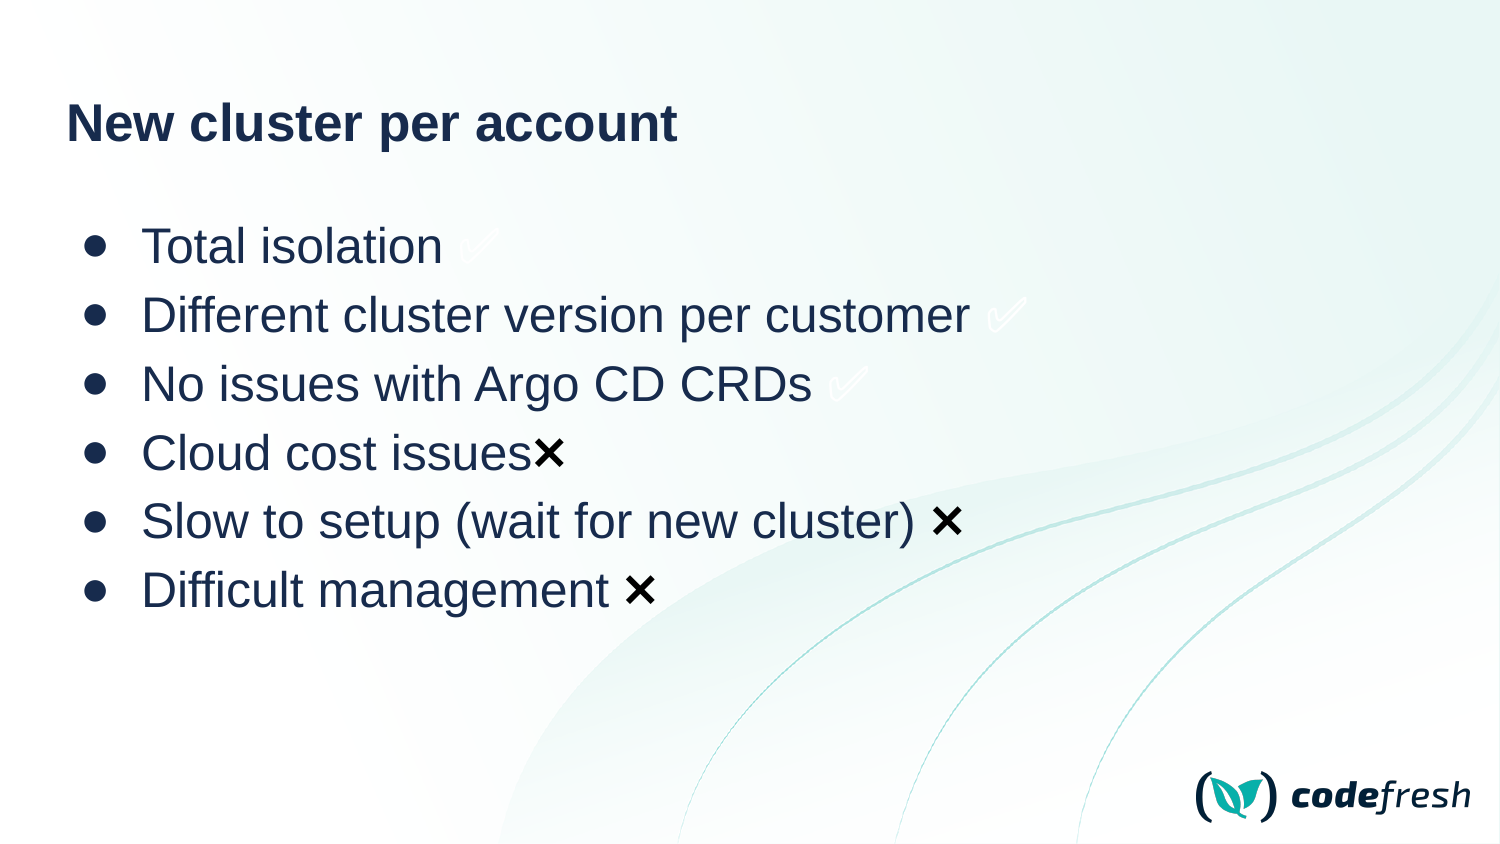

# New cluster per account
Total isolation ✅
Different cluster version per customer ✅
No issues with Argo CD CRDs ✅
Cloud cost issues❌
Slow to setup (wait for new cluster) ❌
Difficult management ❌